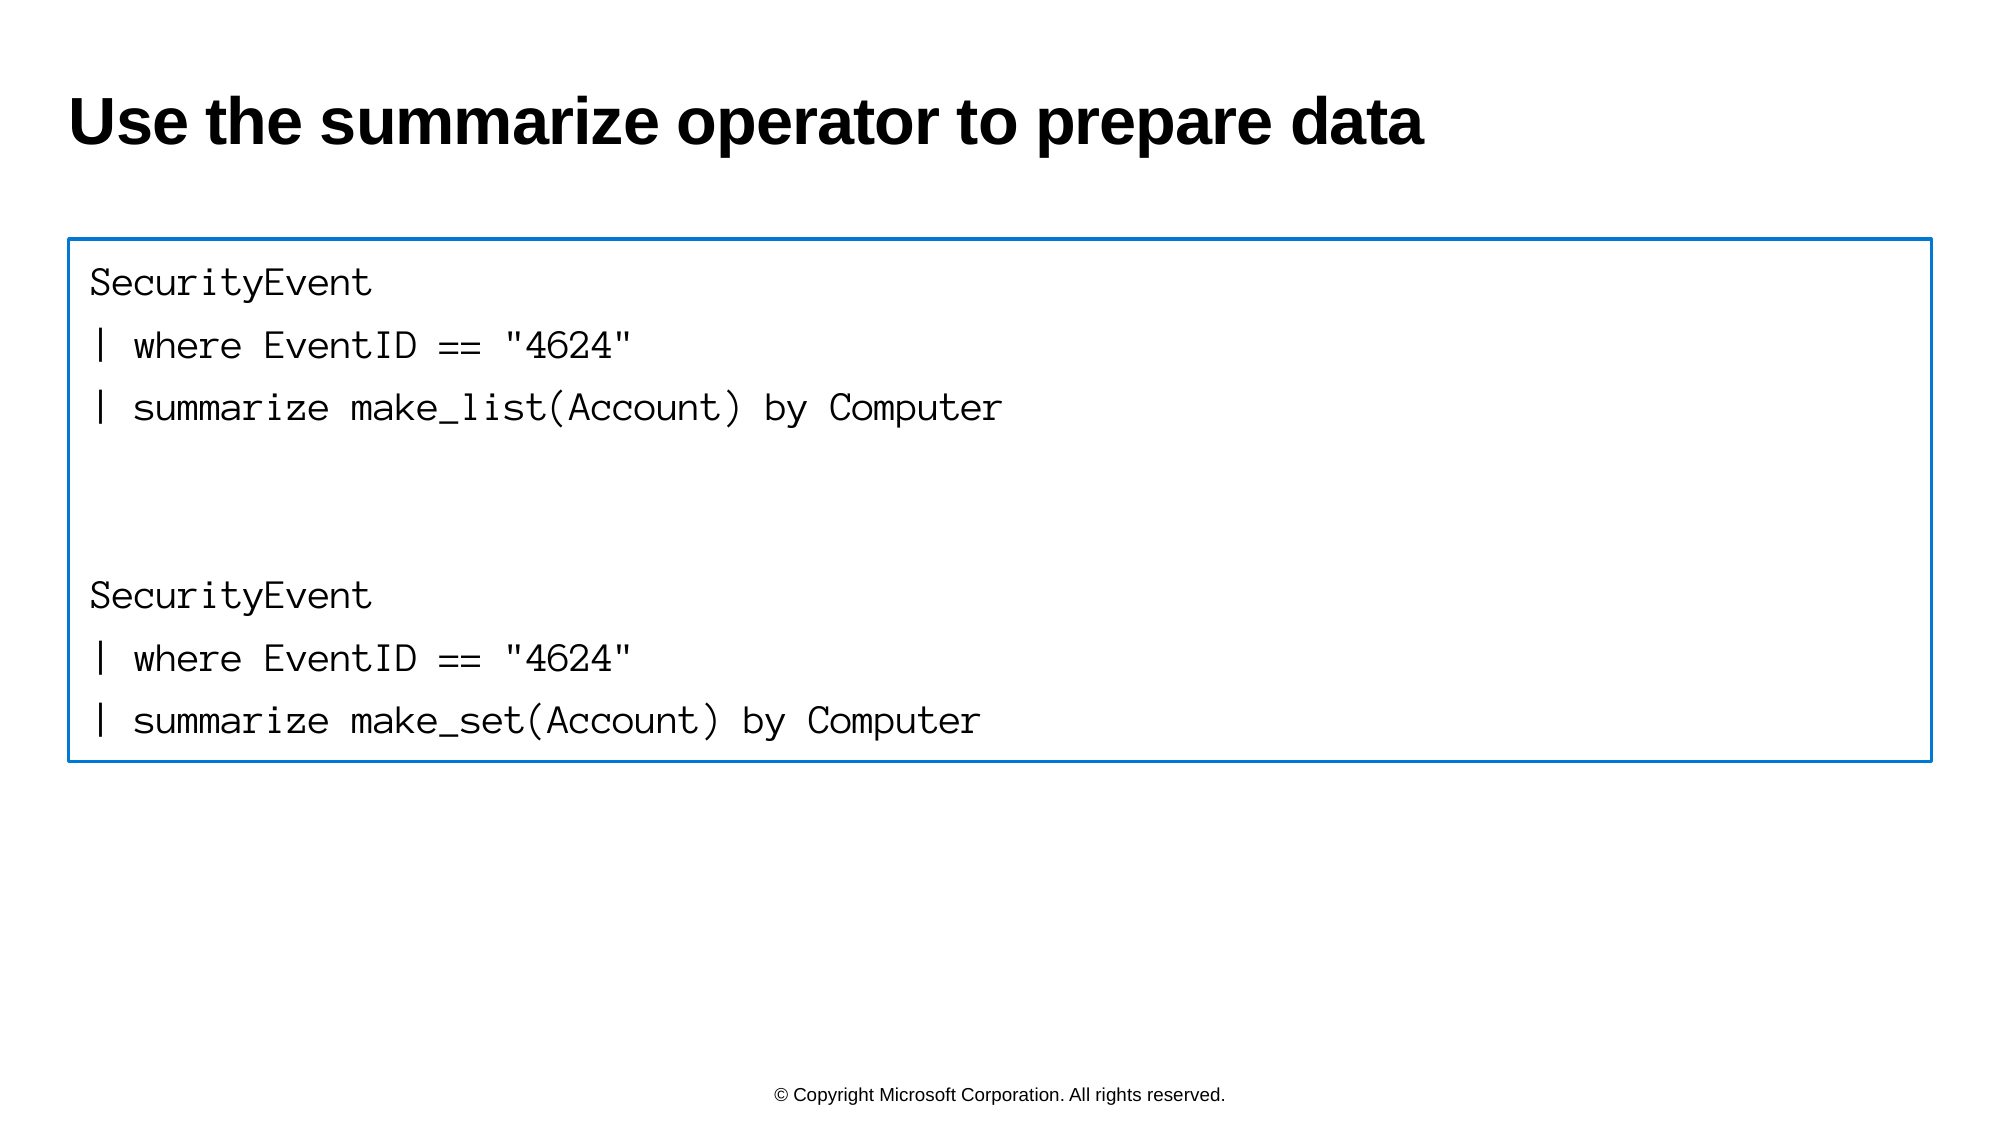

# Use the summarize operator to prepare data
SecurityEvent
| where EventID == "4624"
| summarize make_list(Account) by Computer

SecurityEvent
| where EventID == "4624"
| summarize make_set(Account) by Computer